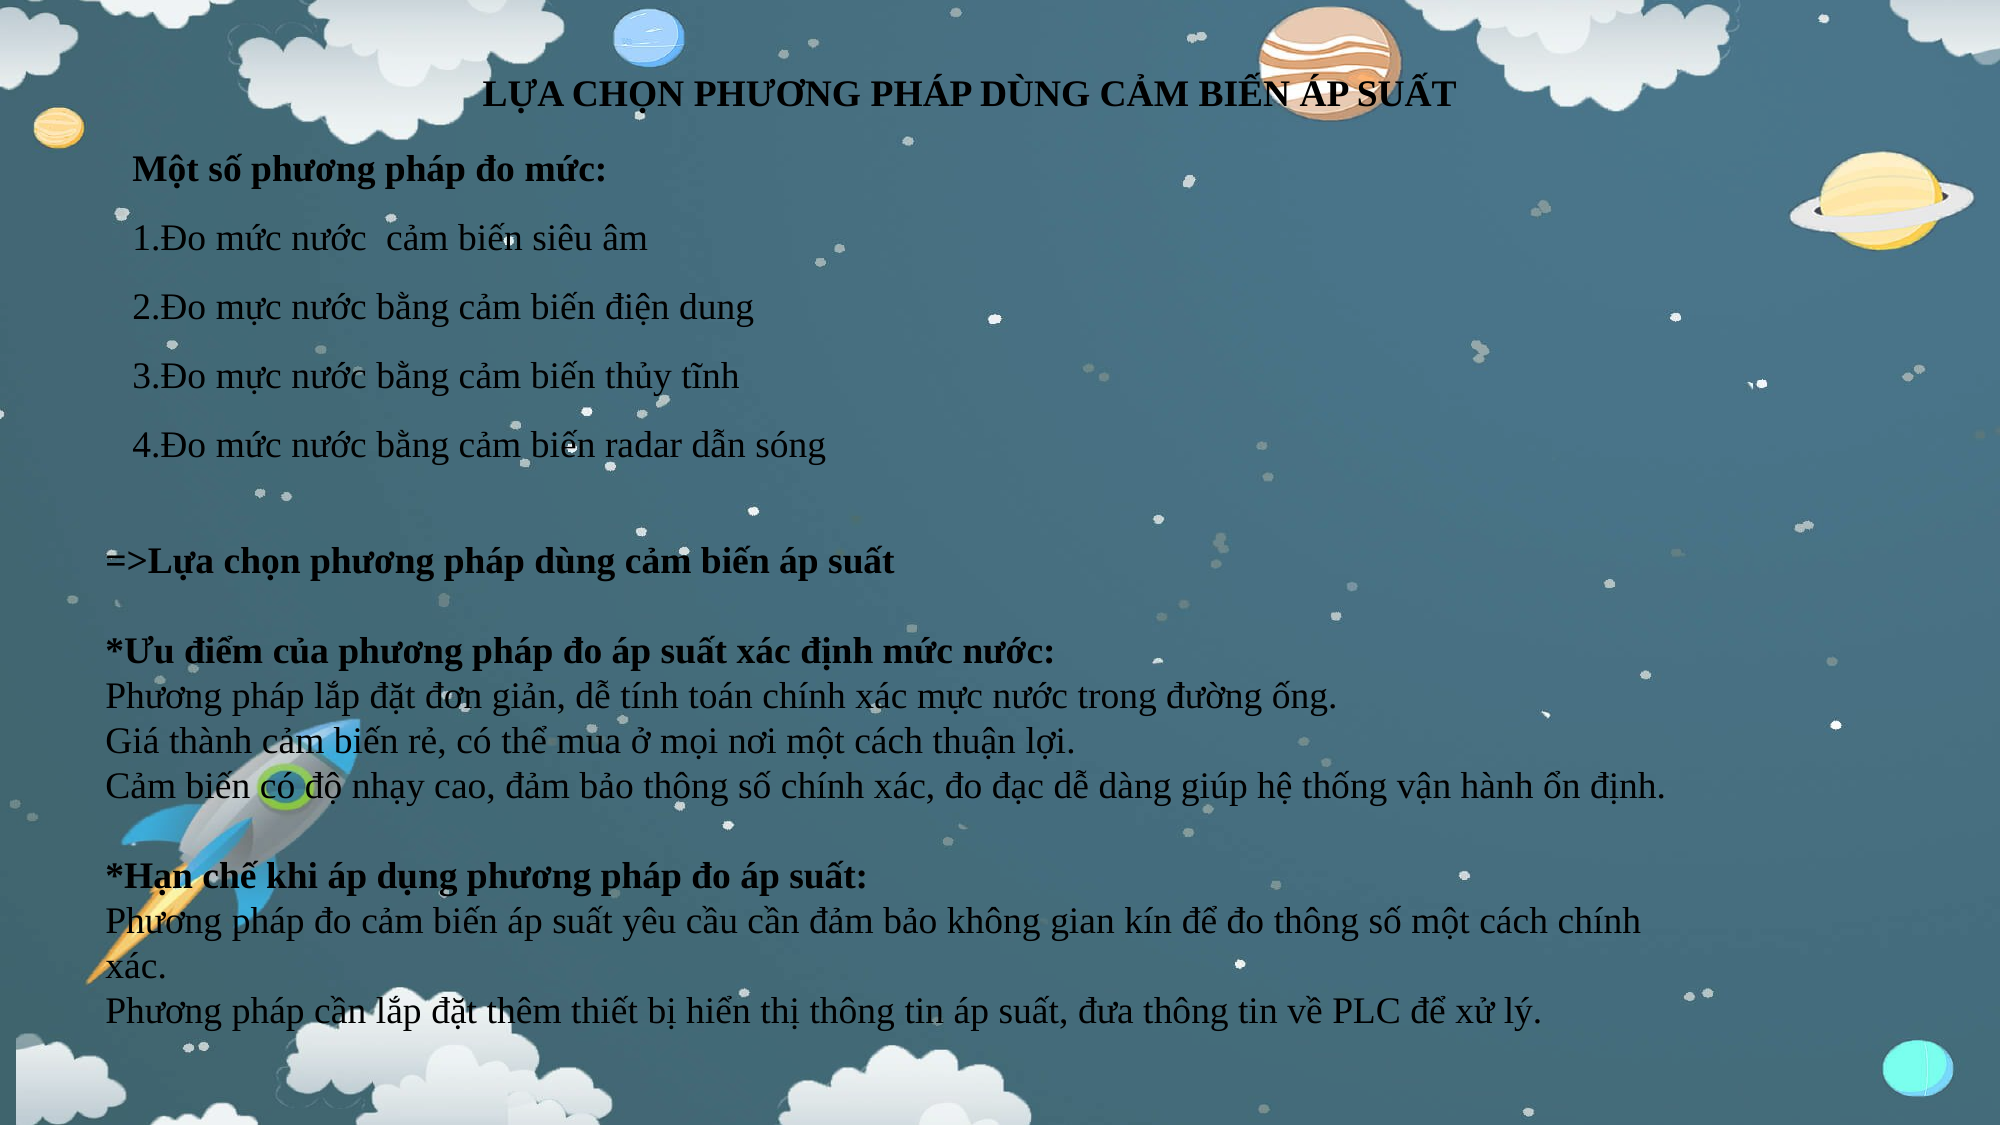

LỰA CHỌN PHƯƠNG PHÁP DÙNG CẢM BIẾN ÁP SUẤT
Một số phương pháp đo mức:
1.Đo mức nước  cảm biến siêu âm
2.Đo mực nước bằng cảm biến điện dung
3.Đo mực nước bằng cảm biến thủy tĩnh
4.Đo mức nước bằng cảm biến radar dẫn sóng

=>Lựa chọn phương pháp dùng cảm biến áp suất

*Ưu điểm của phương pháp đo áp suất xác định mức nước:
Phương pháp lắp đặt đơn giản, dễ tính toán chính xác mực nước trong đường ống.
Giá thành cảm biến rẻ, có thể mua ở mọi nơi một cách thuận lợi.
Cảm biến có độ nhạy cao, đảm bảo thông số chính xác, đo đạc dễ dàng giúp hệ thống vận hành ổn định.

*Hạn chế khi áp dụng phương pháp đo áp suất:
Phương pháp đo cảm biến áp suất yêu cầu cần đảm bảo không gian kín để đo thông số một cách chính xác.
Phương pháp cần lắp đặt thêm thiết bị hiển thị thông tin áp suất, đưa thông tin về PLC để xử lý.